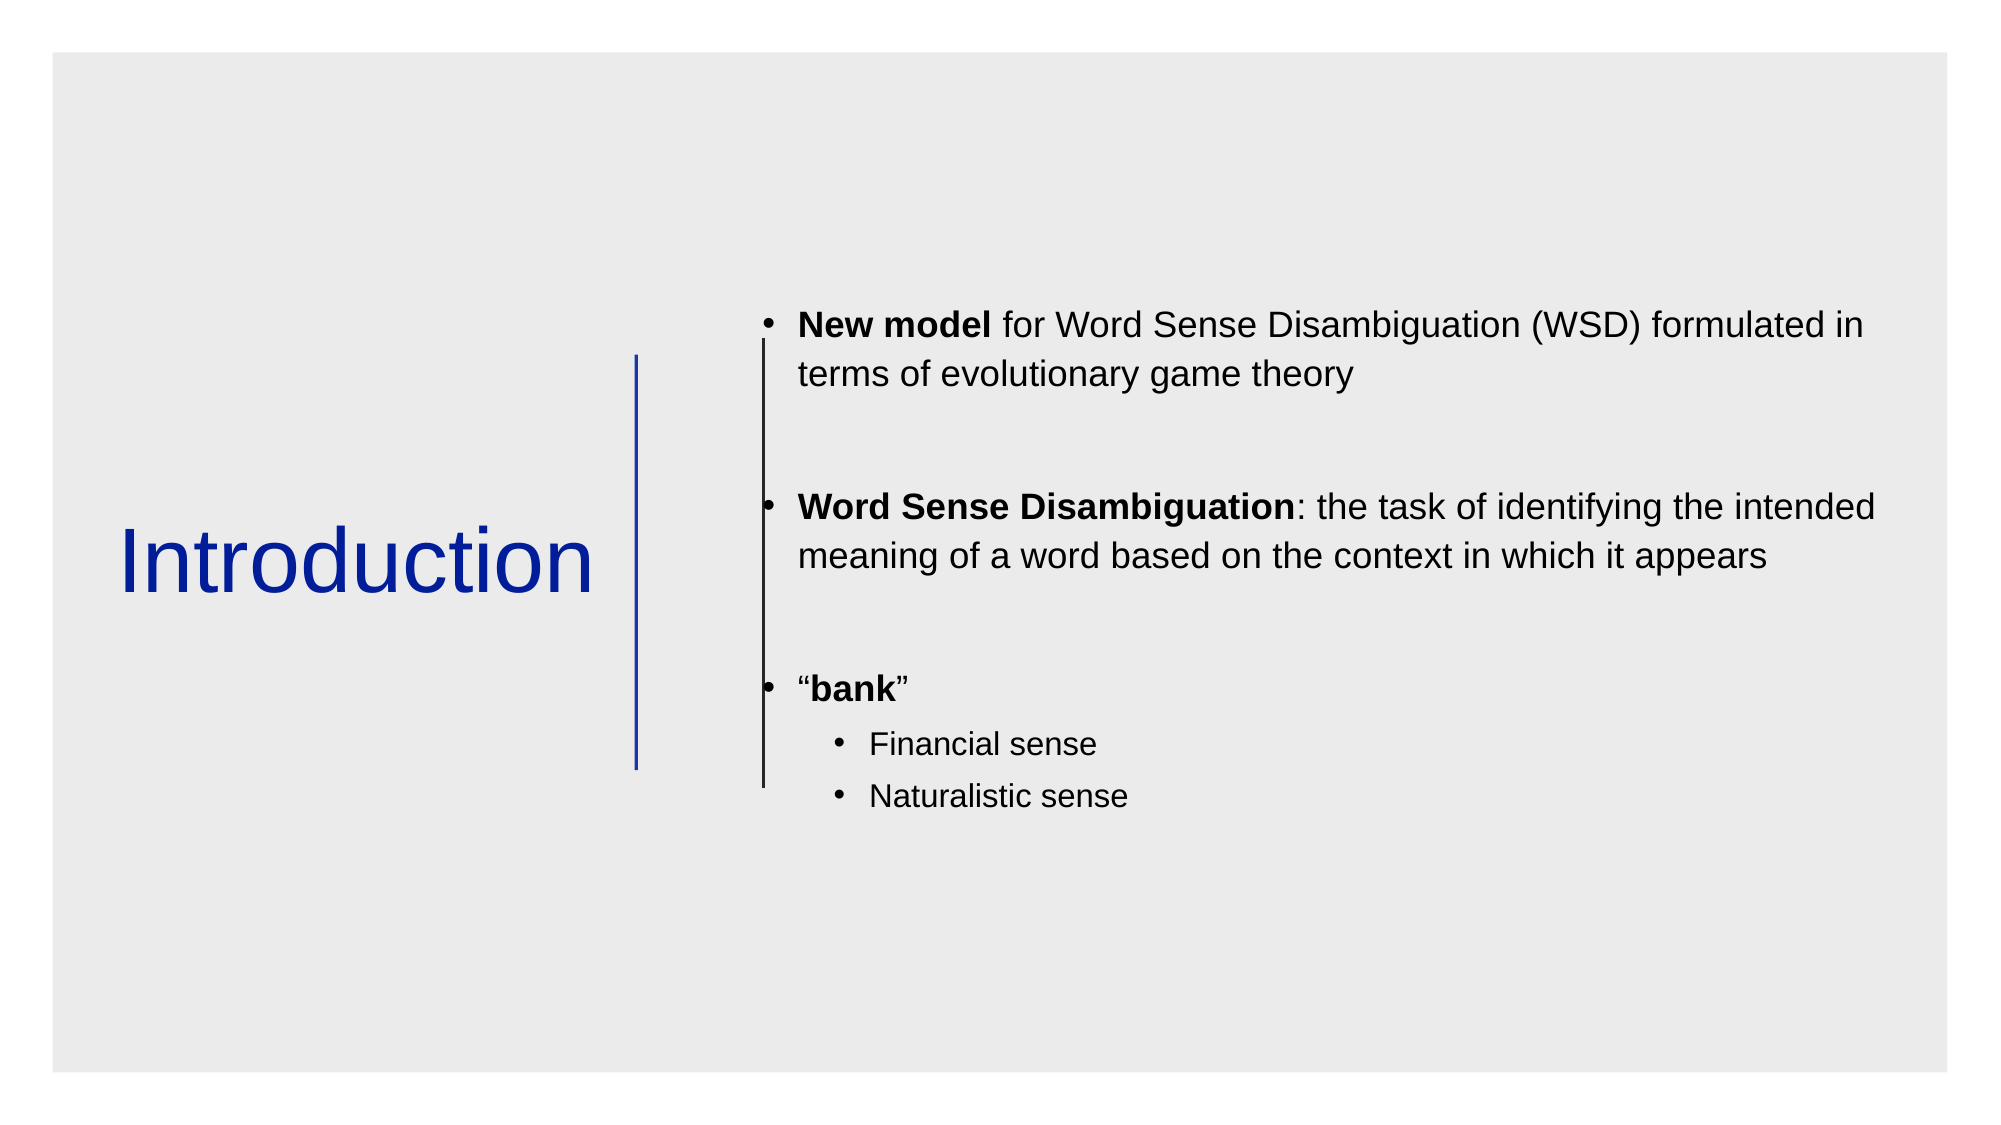

New model for Word Sense Disambiguation (WSD) formulated in terms of evolutionary game theory

Word Sense Disambiguation: the task of identifying the intended meaning of a word based on the context in which it appears

“bank”
Financial sense
Naturalistic sense

# Introduction